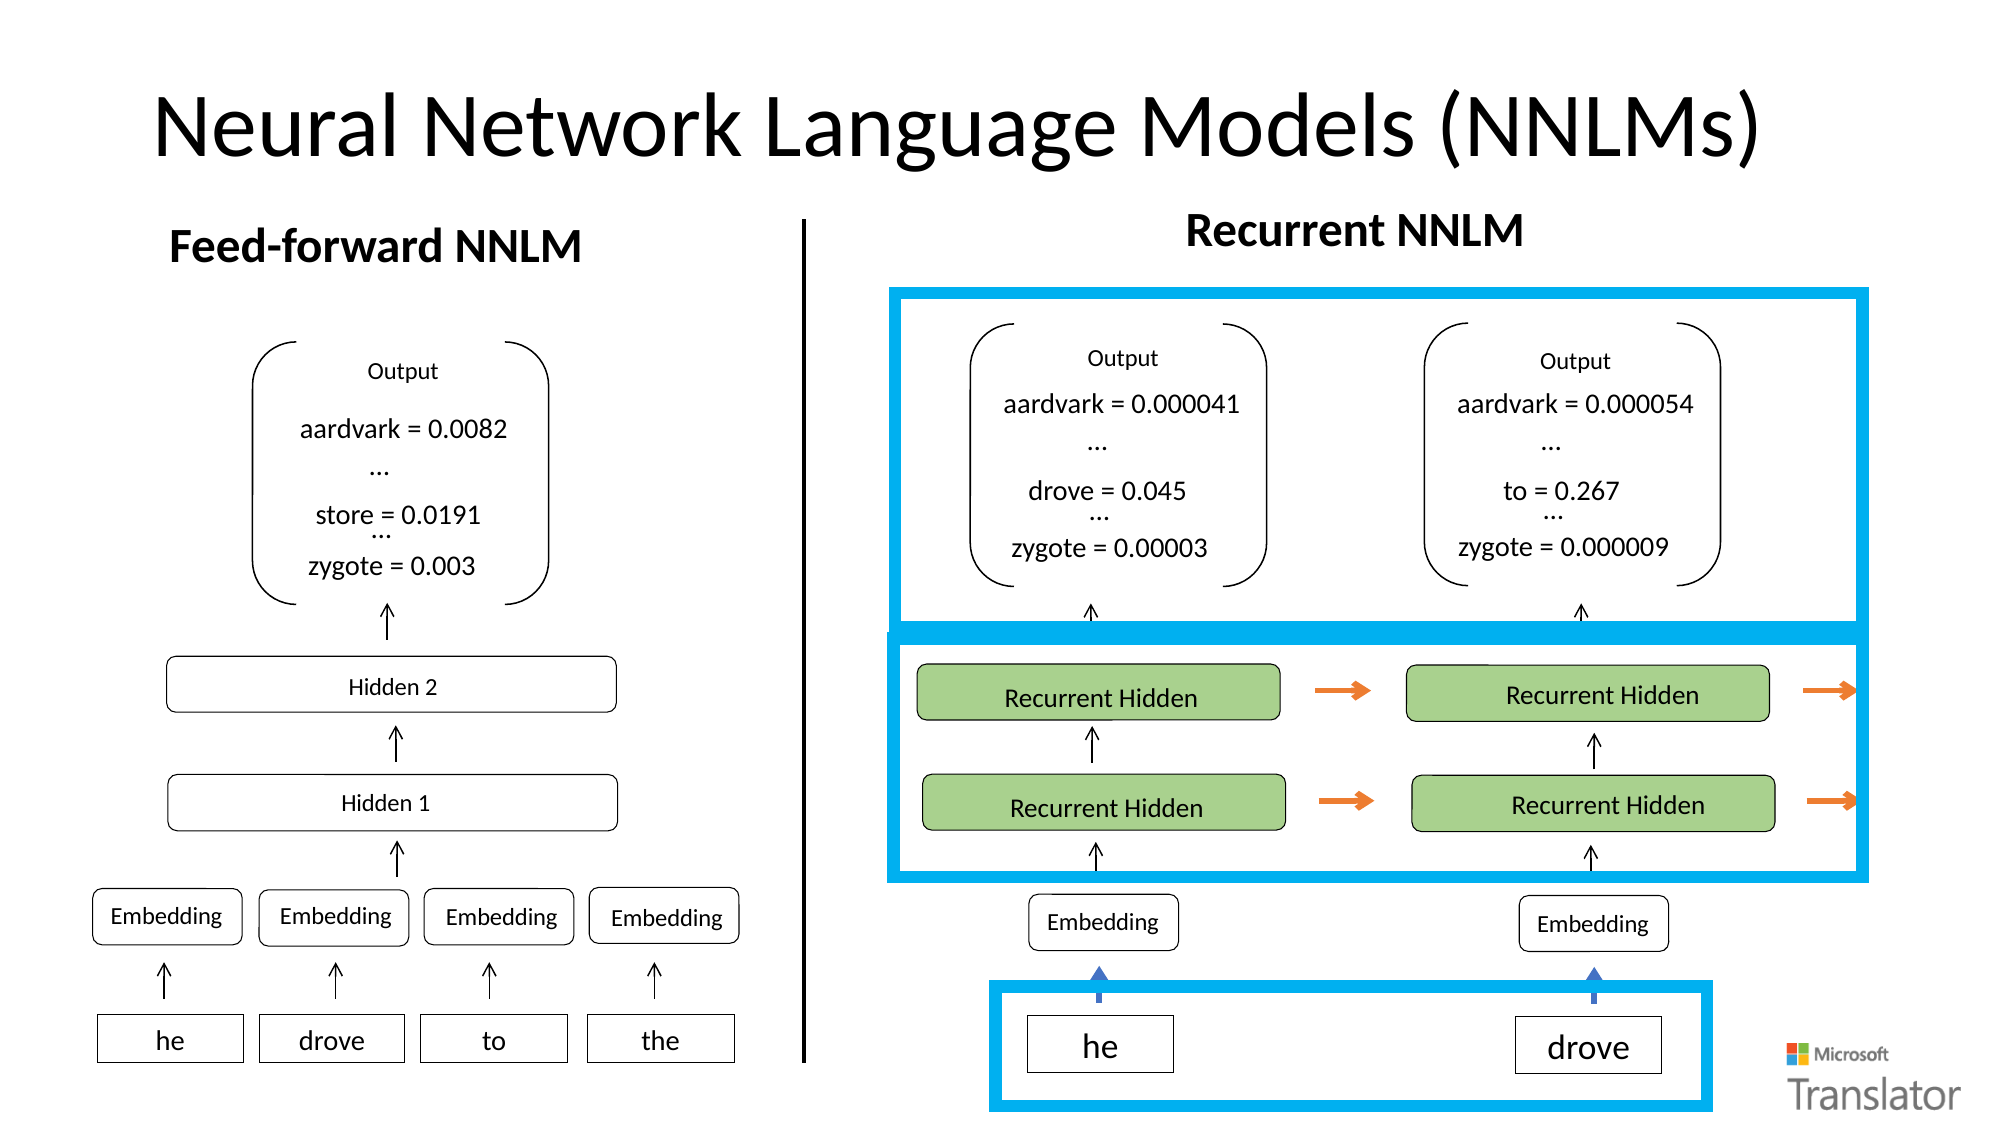

# Neural Network Language Models (NNLMs)
Recurrent NNLM
Feed-forward NNLM

Output
Output

Output
aardvark = 0.000041
aardvark = 0.000054
aardvark = 0.0082
…
…
…
drove = 0.045
to = 0.267
…
…
store = 0.0191
…
zygote = 0.000009
zygote = 0.00003
zygote = 0.003

Hidden 2

Recurrent Hidden
Recurrent Hidden

Hidden 1
Recurrent Hidden
Recurrent Hidden

Embedding
Embedding
Embedding

Embedding

Embedding
Embedding

he
drove
to
the
he
drove